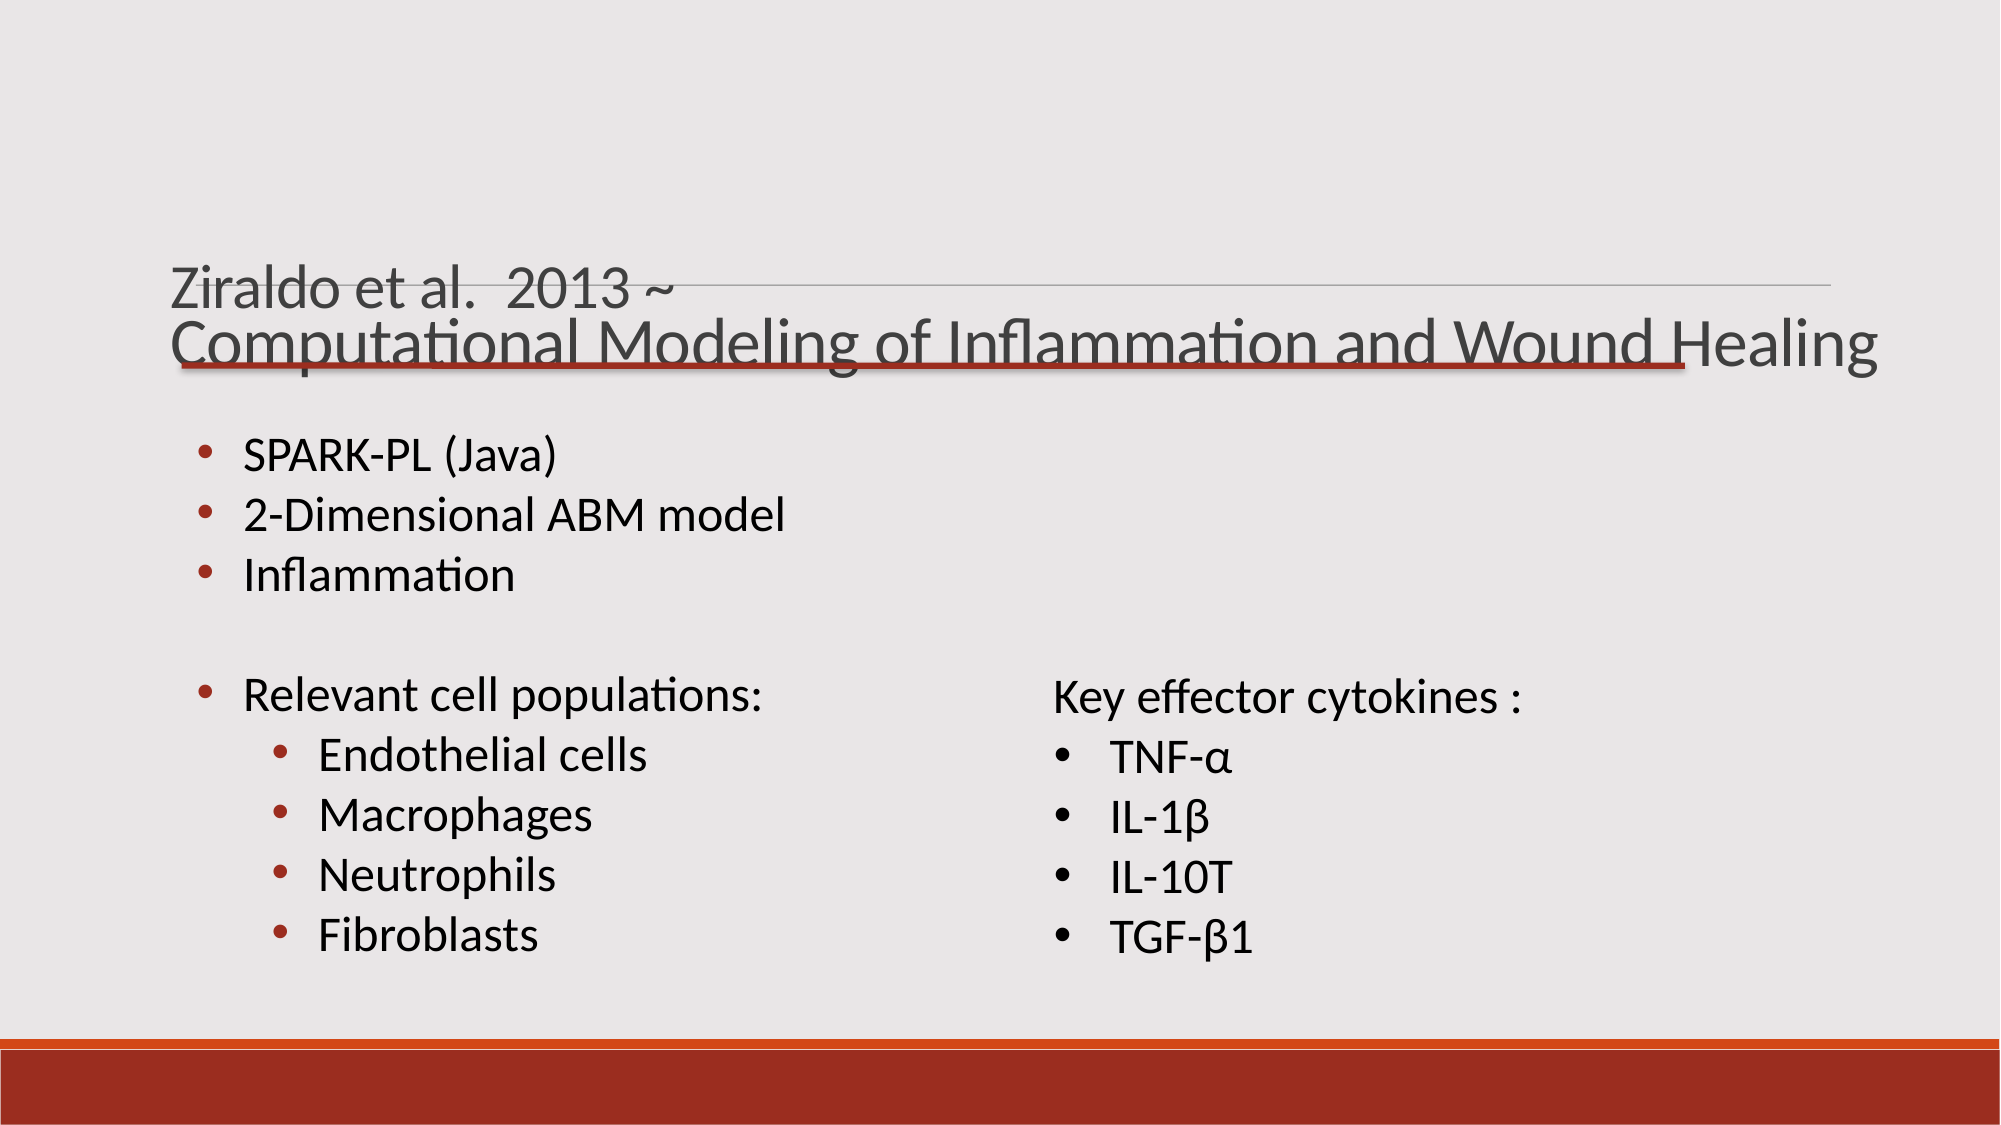

Ziraldo et al.  2013 ~
Computational Modeling of Inflammation and Wound Healing

SPARK-PL (Java)
2-Dimensional ABM model
Inflammation

Relevant cell populations:
Endothelial cells
Macrophages
Neutrophils
Fibroblasts
Key effector cytokines :
TNF-α
IL-1β
IL-10T
TGF-β1